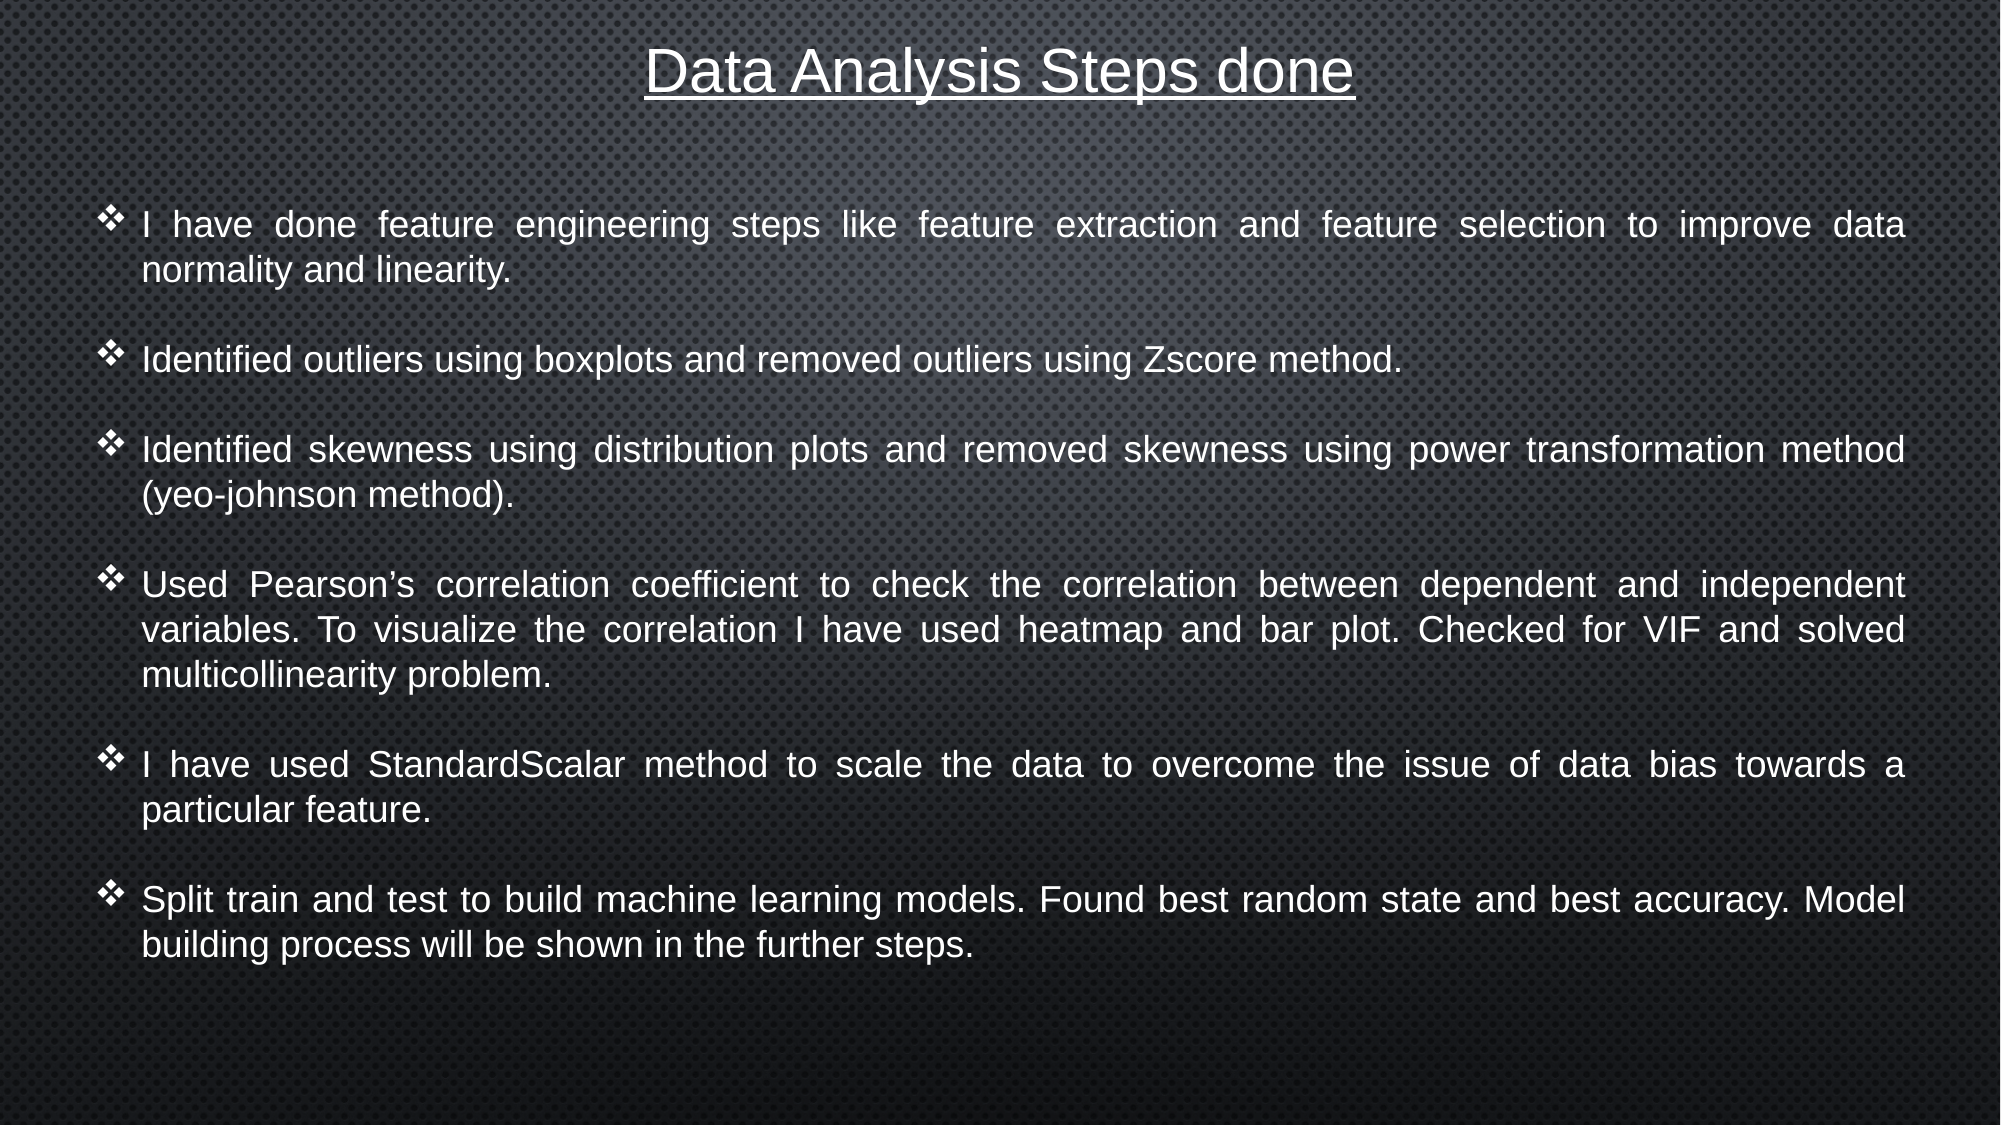

Data Analysis Steps done
I have done feature engineering steps like feature extraction and feature selection to improve data normality and linearity.

Identified outliers using boxplots and removed outliers using Zscore method.

Identified skewness using distribution plots and removed skewness using power transformation method (yeo-johnson method).

Used Pearson’s correlation coefficient to check the correlation between dependent and independent variables. To visualize the correlation I have used heatmap and bar plot. Checked for VIF and solved multicollinearity problem.

I have used StandardScalar method to scale the data to overcome the issue of data bias towards a particular feature.

Split train and test to build machine learning models. Found best random state and best accuracy. Model building process will be shown in the further steps.